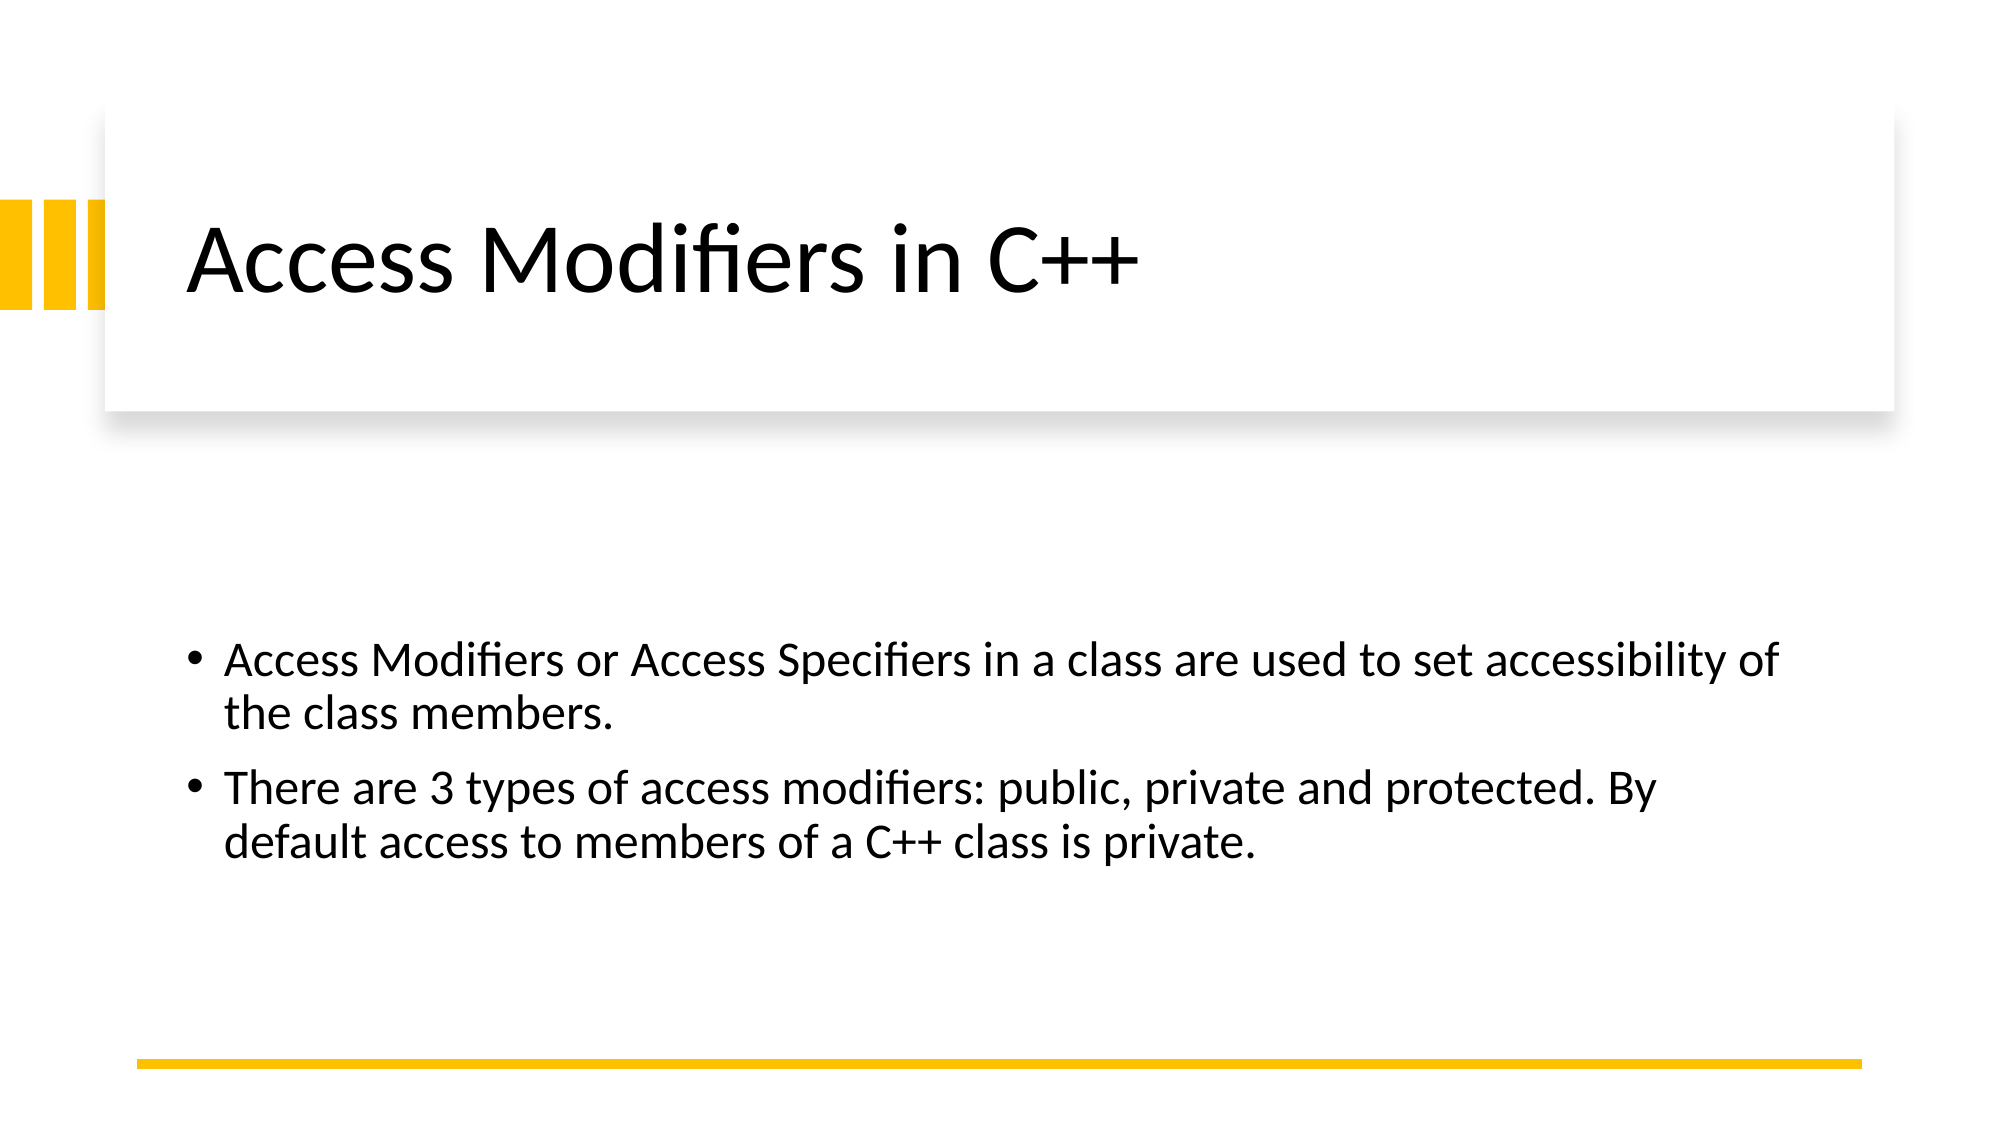

# Access Modifiers in C++

Access Modifiers or Access Specifiers in a class are used to set accessibility of the class members.
There are 3 types of access modifiers: public, private and protected. By default access to members of a C++ class is private.